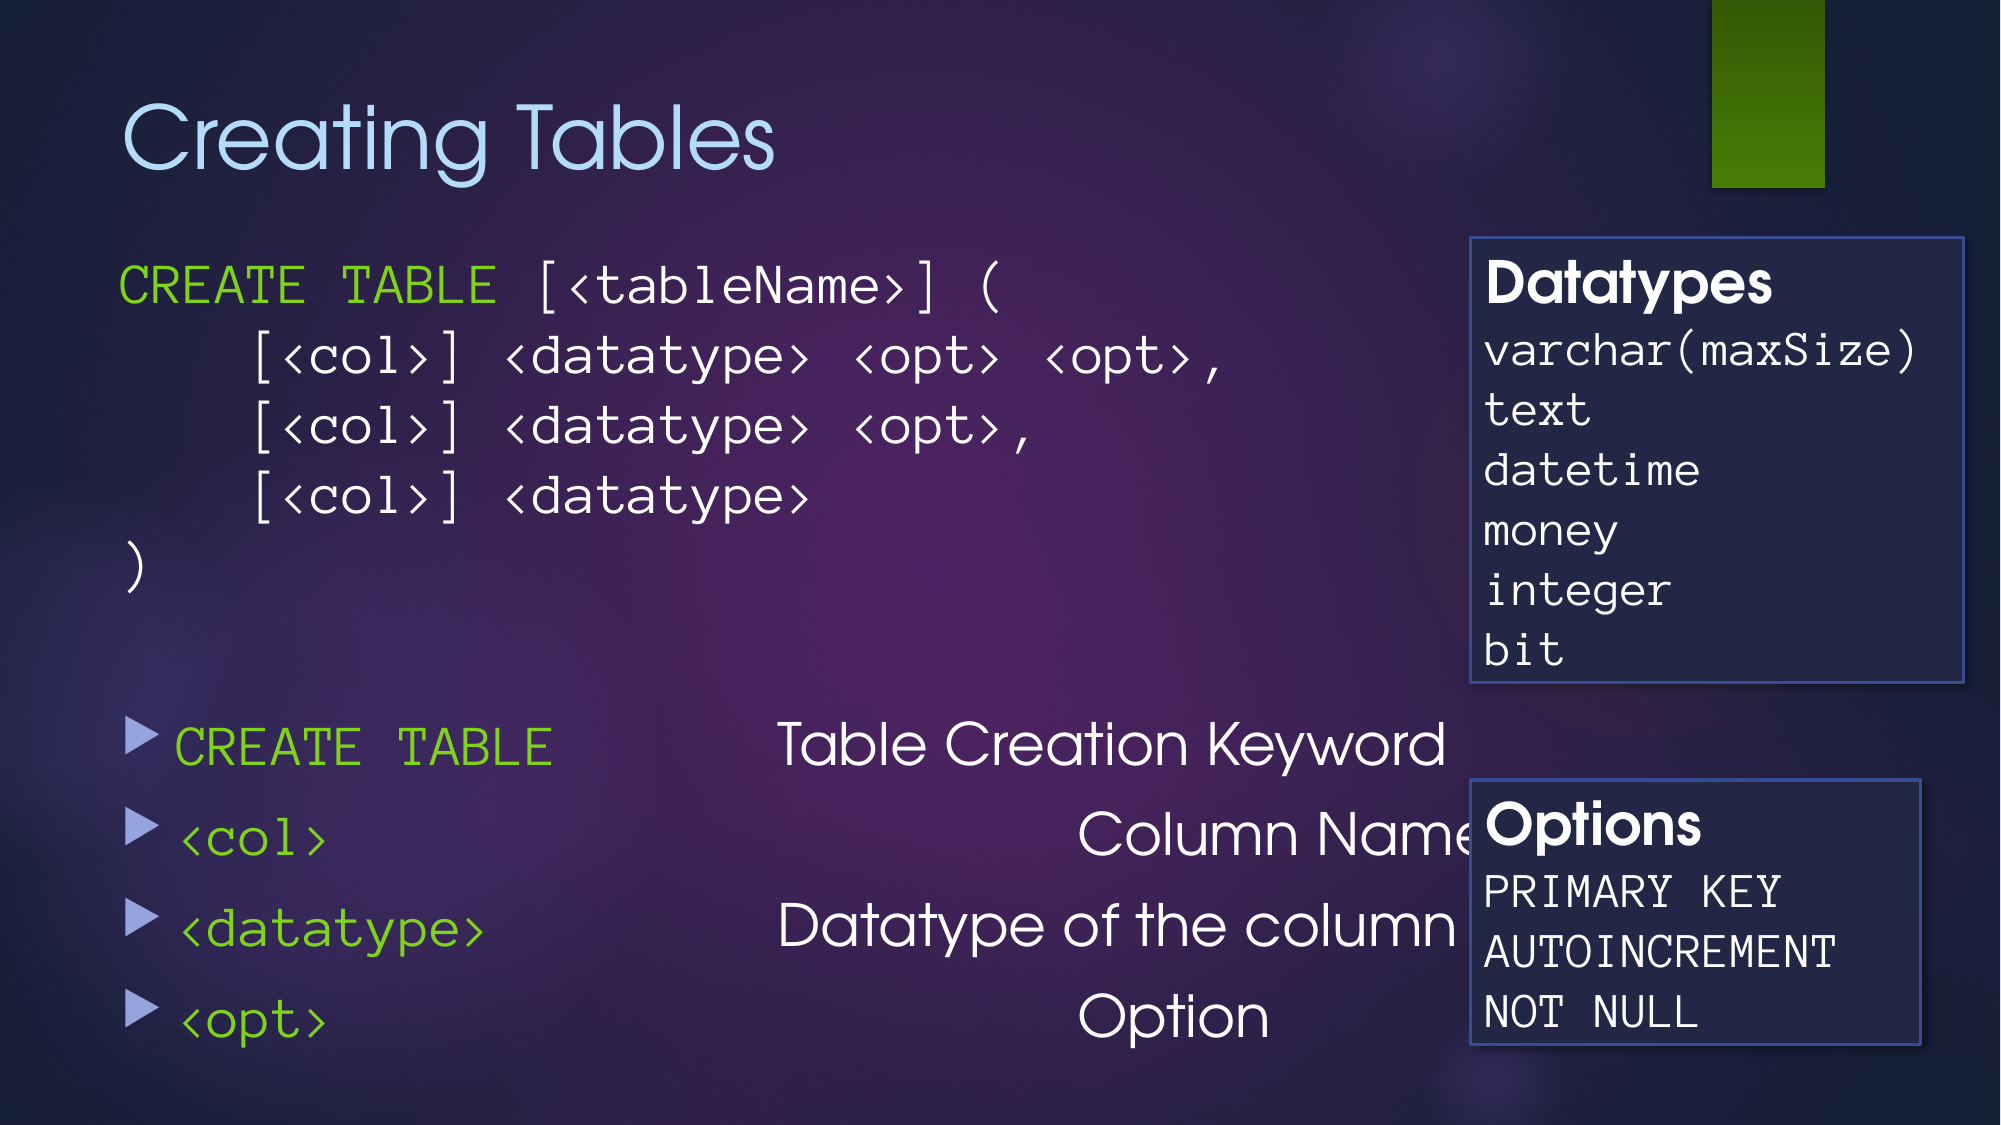

# Creating Tables
CREATE TABLE [<tableName>] (
    [<col>] <datatype> <opt> <opt>,
    [<col>] <datatype> <opt>,
    [<col>] <datatype>
)

CREATE TABLE		Table Creation Keyword
<col>					Column Name
<datatype>		Datatype of the column
<opt>					Option
Datatypes
varchar(maxSize)
text
datetime
money
integer
bit
Options
PRIMARY KEY AUTOINCREMENT
NOT NULL